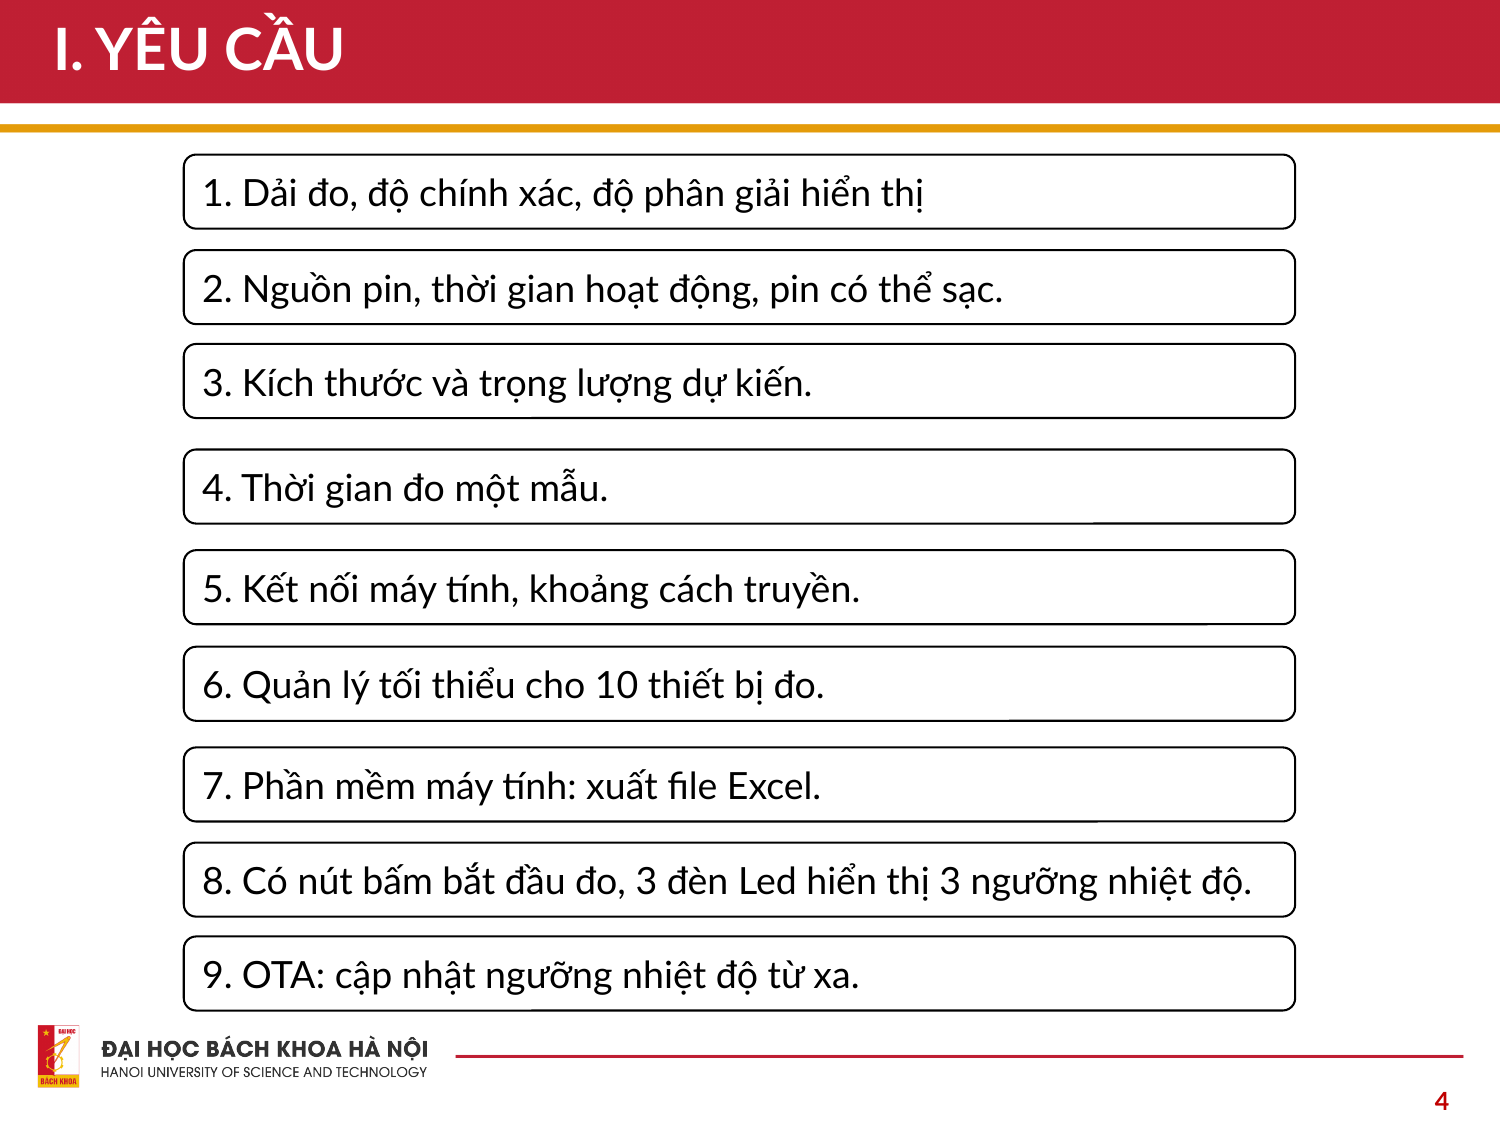

# I. YÊU CẦU
1. Dải đo, độ chính xác, độ phân giải hiển thị
2. Nguồn pin, thời gian hoạt động, pin có thể sạc.
3. Kích thước và trọng lượng dự kiến.
4. Thời gian đo một mẫu.
5. Kết nối máy tính, khoảng cách truyền.
6. Quản lý tối thiểu cho 10 thiết bị đo.
7. Phần mềm máy tính: xuất file Excel.
8. Có nút bấm bắt đầu đo, 3 đèn Led hiển thị 3 ngưỡng nhiệt độ.
9. OTA: cập nhật ngưỡng nhiệt độ từ xa.

4